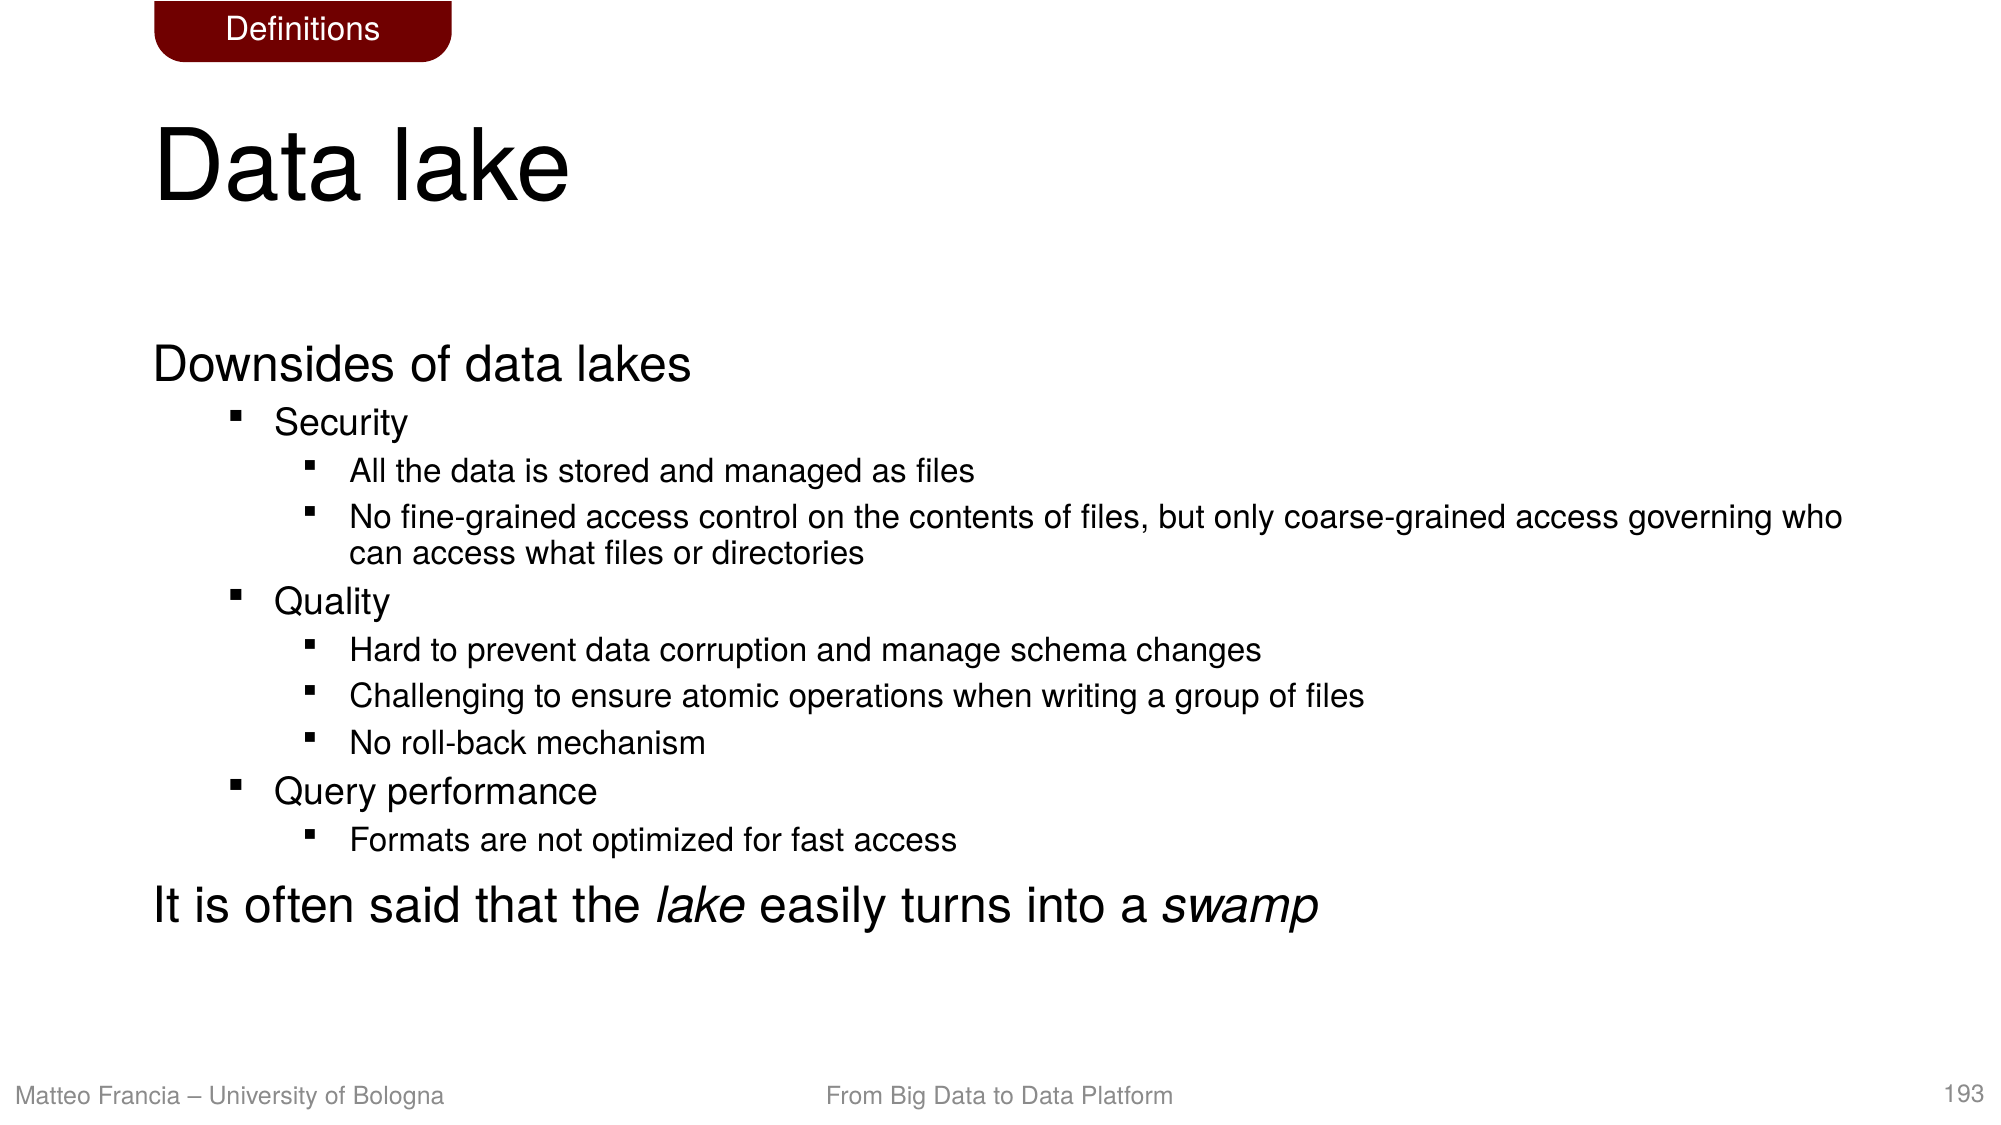

Definitions
# Data lake
Downsides of data lakes
Security
All the data is stored and managed as files
No fine-grained access control on the contents of files, but only coarse-grained access governing who can access what files or directories
Quality
Hard to prevent data corruption and manage schema changes
Challenging to ensure atomic operations when writing a group of files
No roll-back mechanism
Query performance
Formats are not optimized for fast access
It is often said that the lake easily turns into a swamp

193
Matteo Francia – University of Bologna